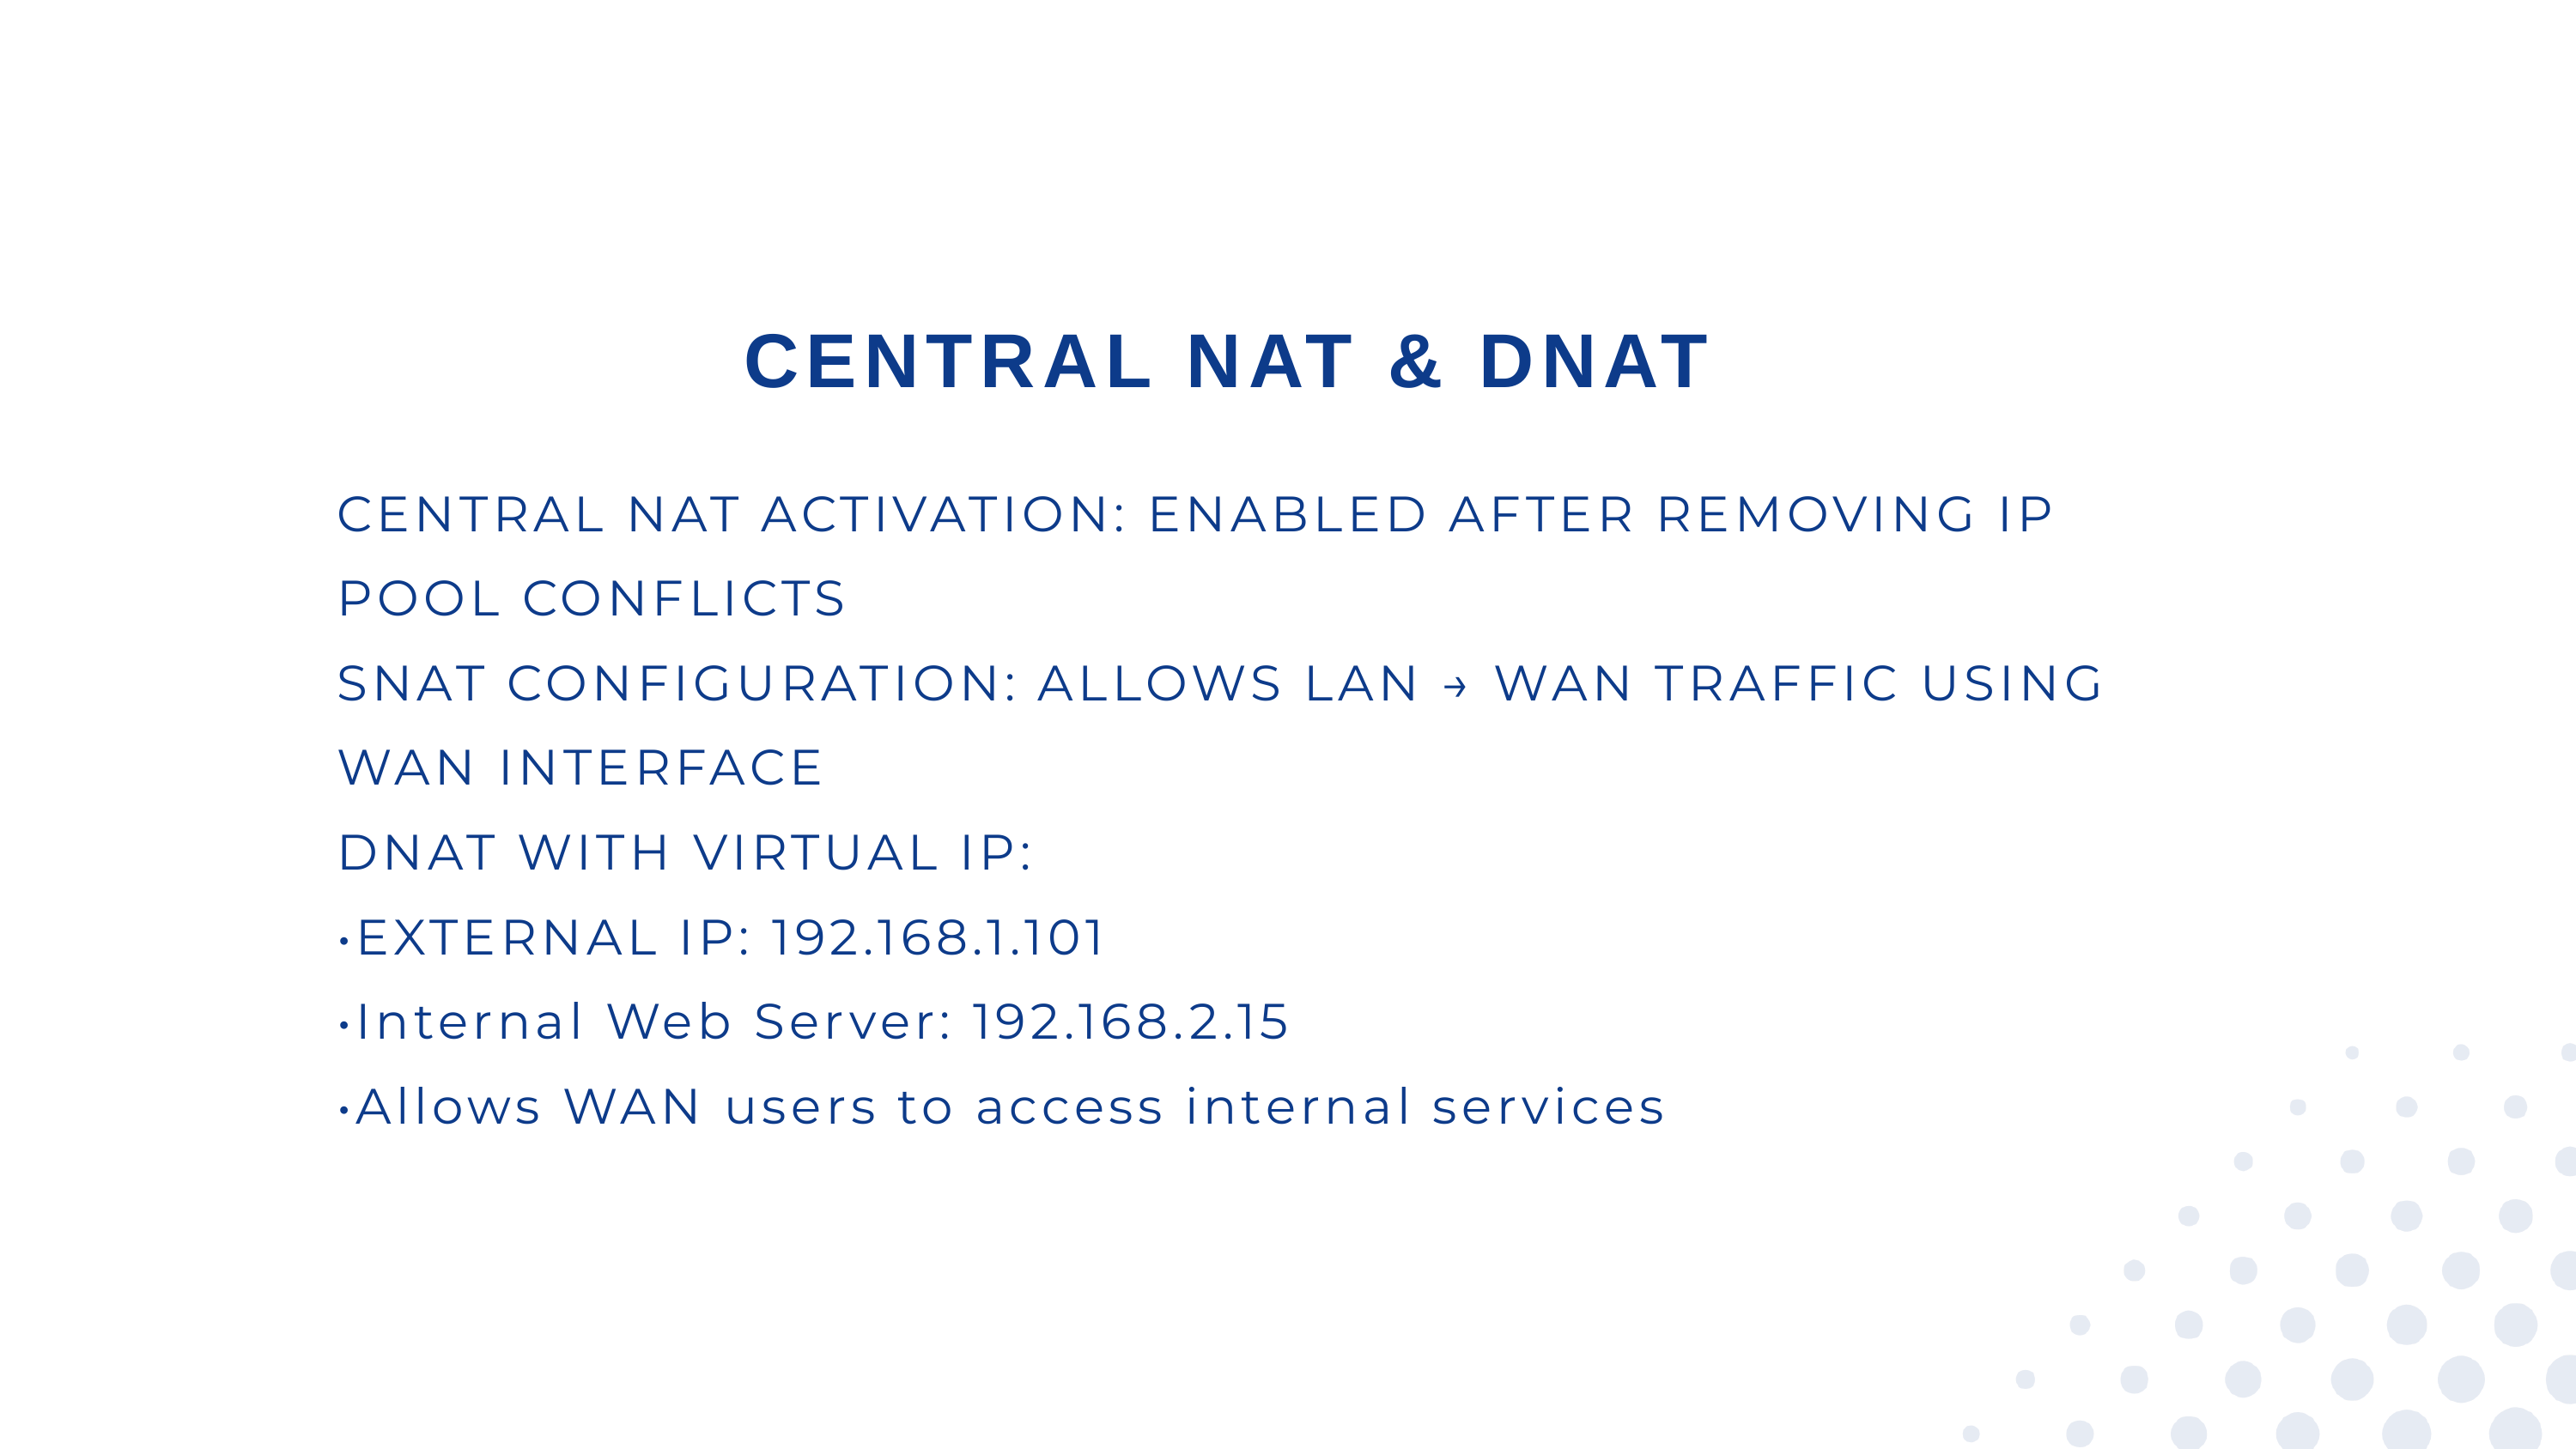

CENTRAL NAT & DNAT
CENTRAL NAT ACTIVATION: ENABLED AFTER REMOVING IP POOL CONFLICTS
SNAT CONFIGURATION: ALLOWS LAN → WAN TRAFFIC USING WAN INTERFACE
DNAT WITH VIRTUAL IP:
•EXTERNAL IP: 192.168.1.101
•Internal Web Server: 192.168.2.15
•Allows WAN users to access internal services